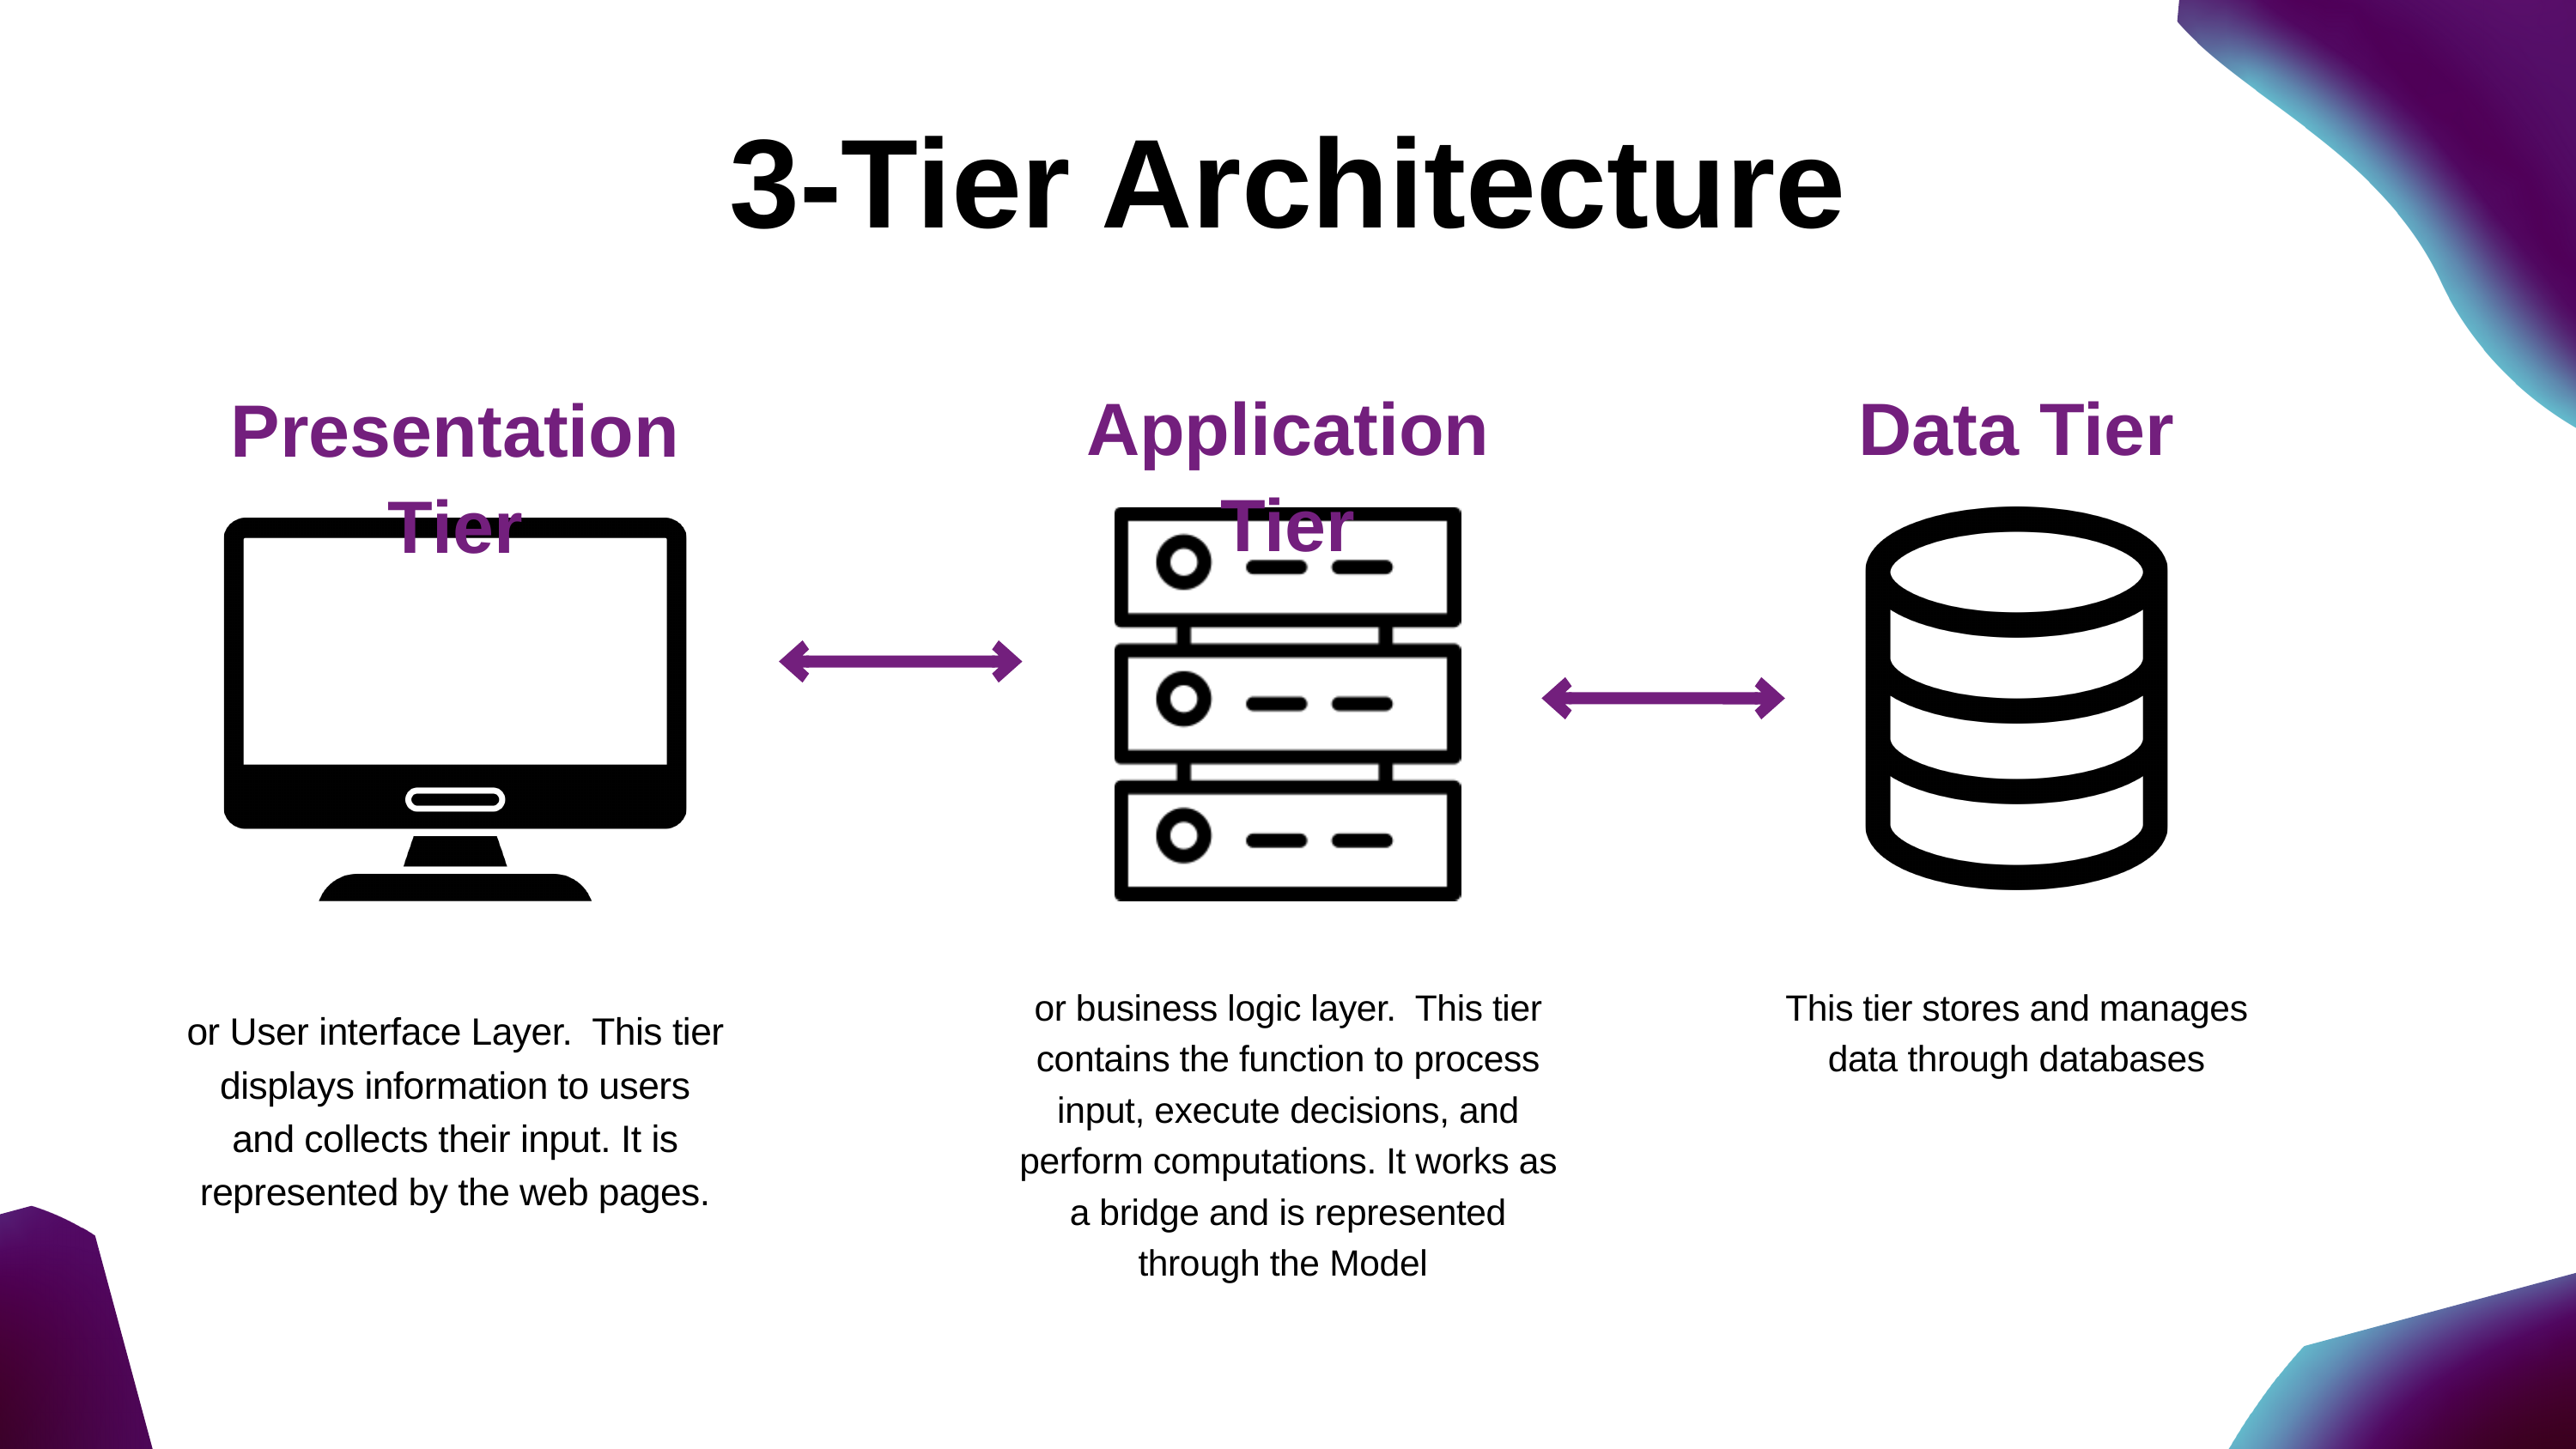

3-Tier Architecture
Application Tier
Data Tier
Presentation Tier

or business logic layer.  This tier contains the function to process
input, execute decisions, and perform computations. It works as a bridge and is represented through the Model
This tier stores and manages data through databases
or User interface Layer.  This tier displays information to users
and collects their input. It is represented by the web pages.